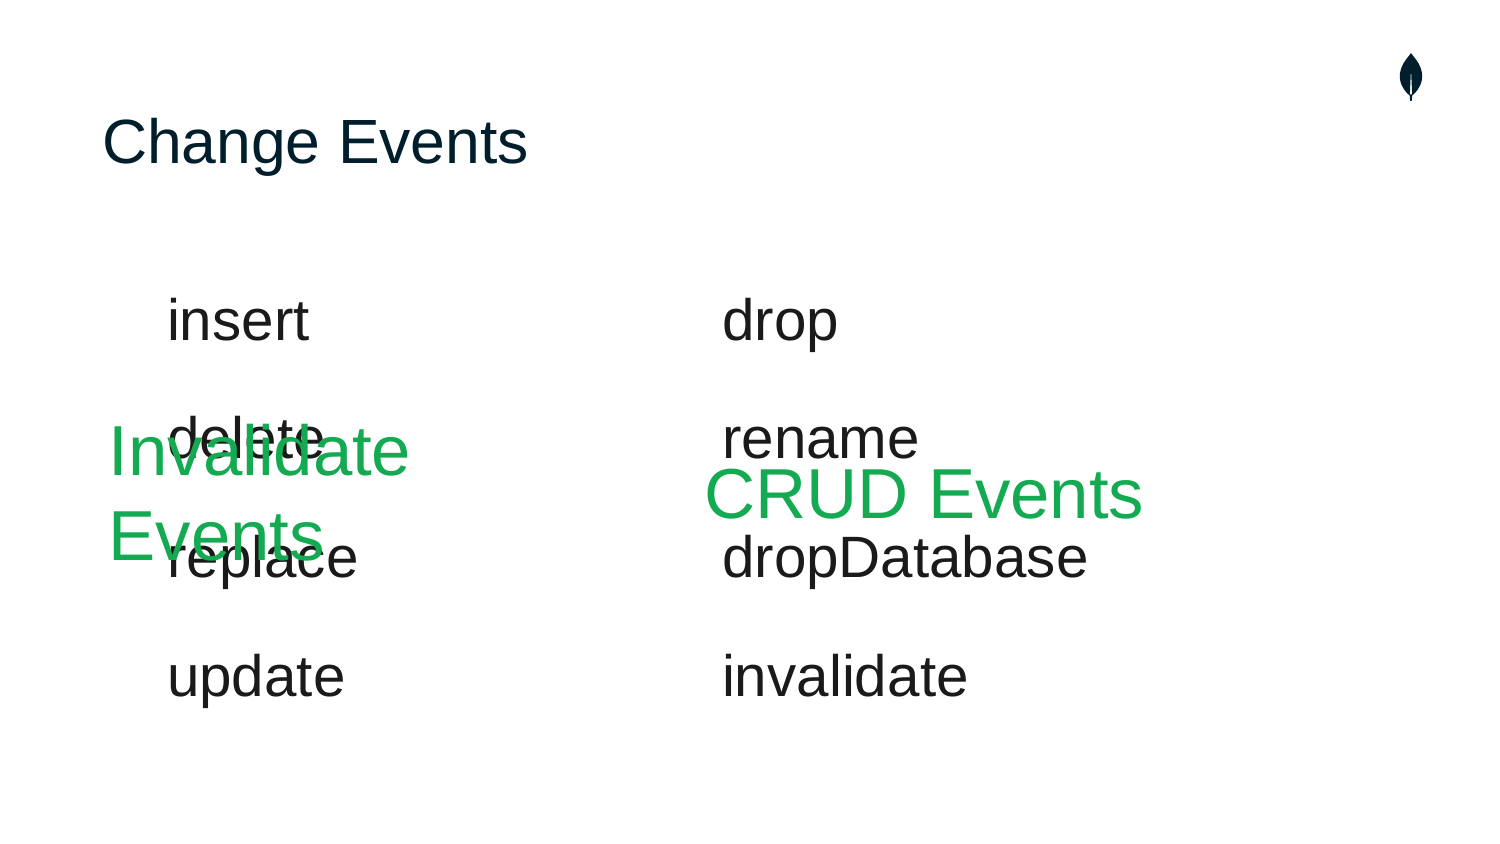

# Change Events
insert
delete
replace
update
drop
rename
dropDatabase
invalidate
Invalidate Events
CRUD Events